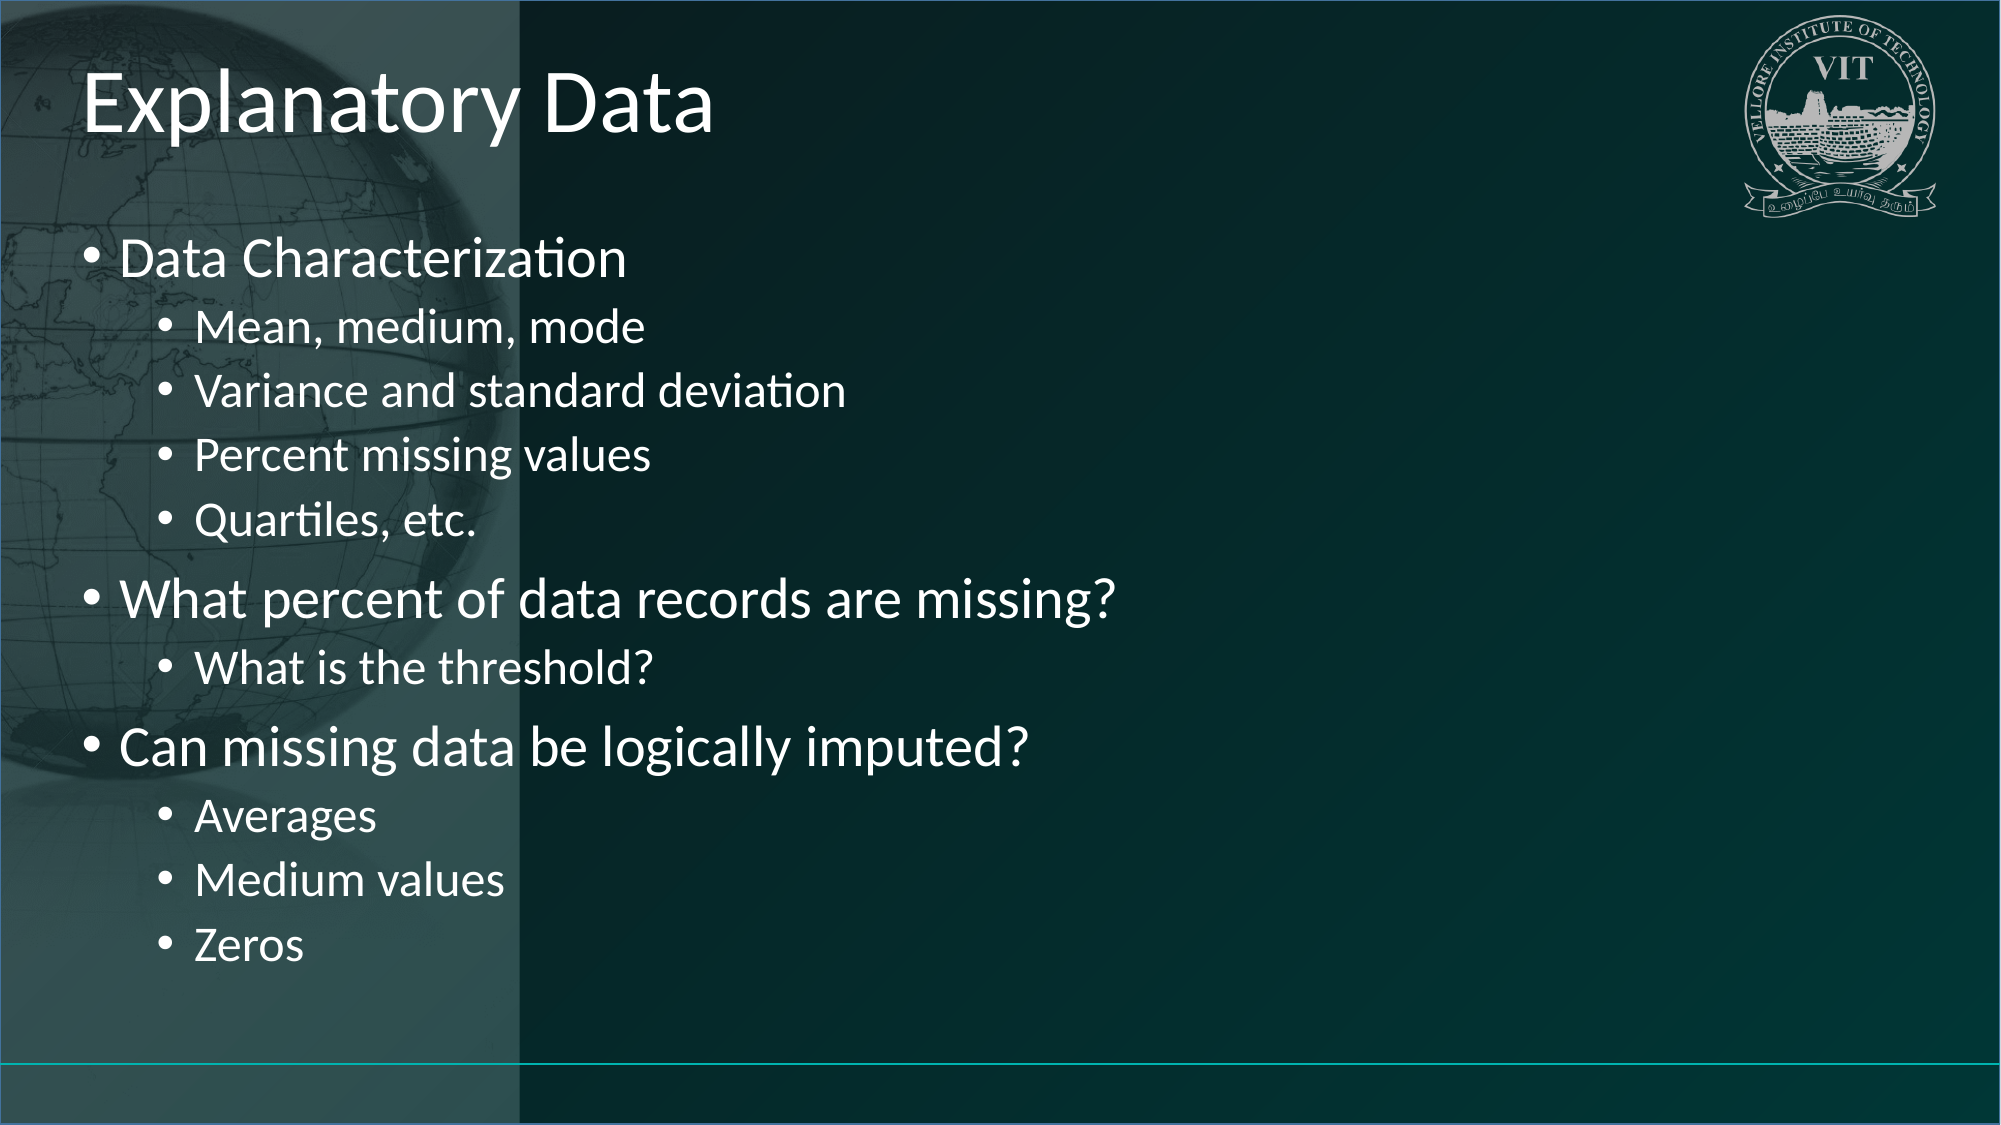

# Explanatory Data
Data Characterization
Mean, medium, mode
Variance and standard deviation
Percent missing values
Quartiles, etc.
What percent of data records are missing?
What is the threshold?
Can missing data be logically imputed?
Averages
Medium values
Zeros